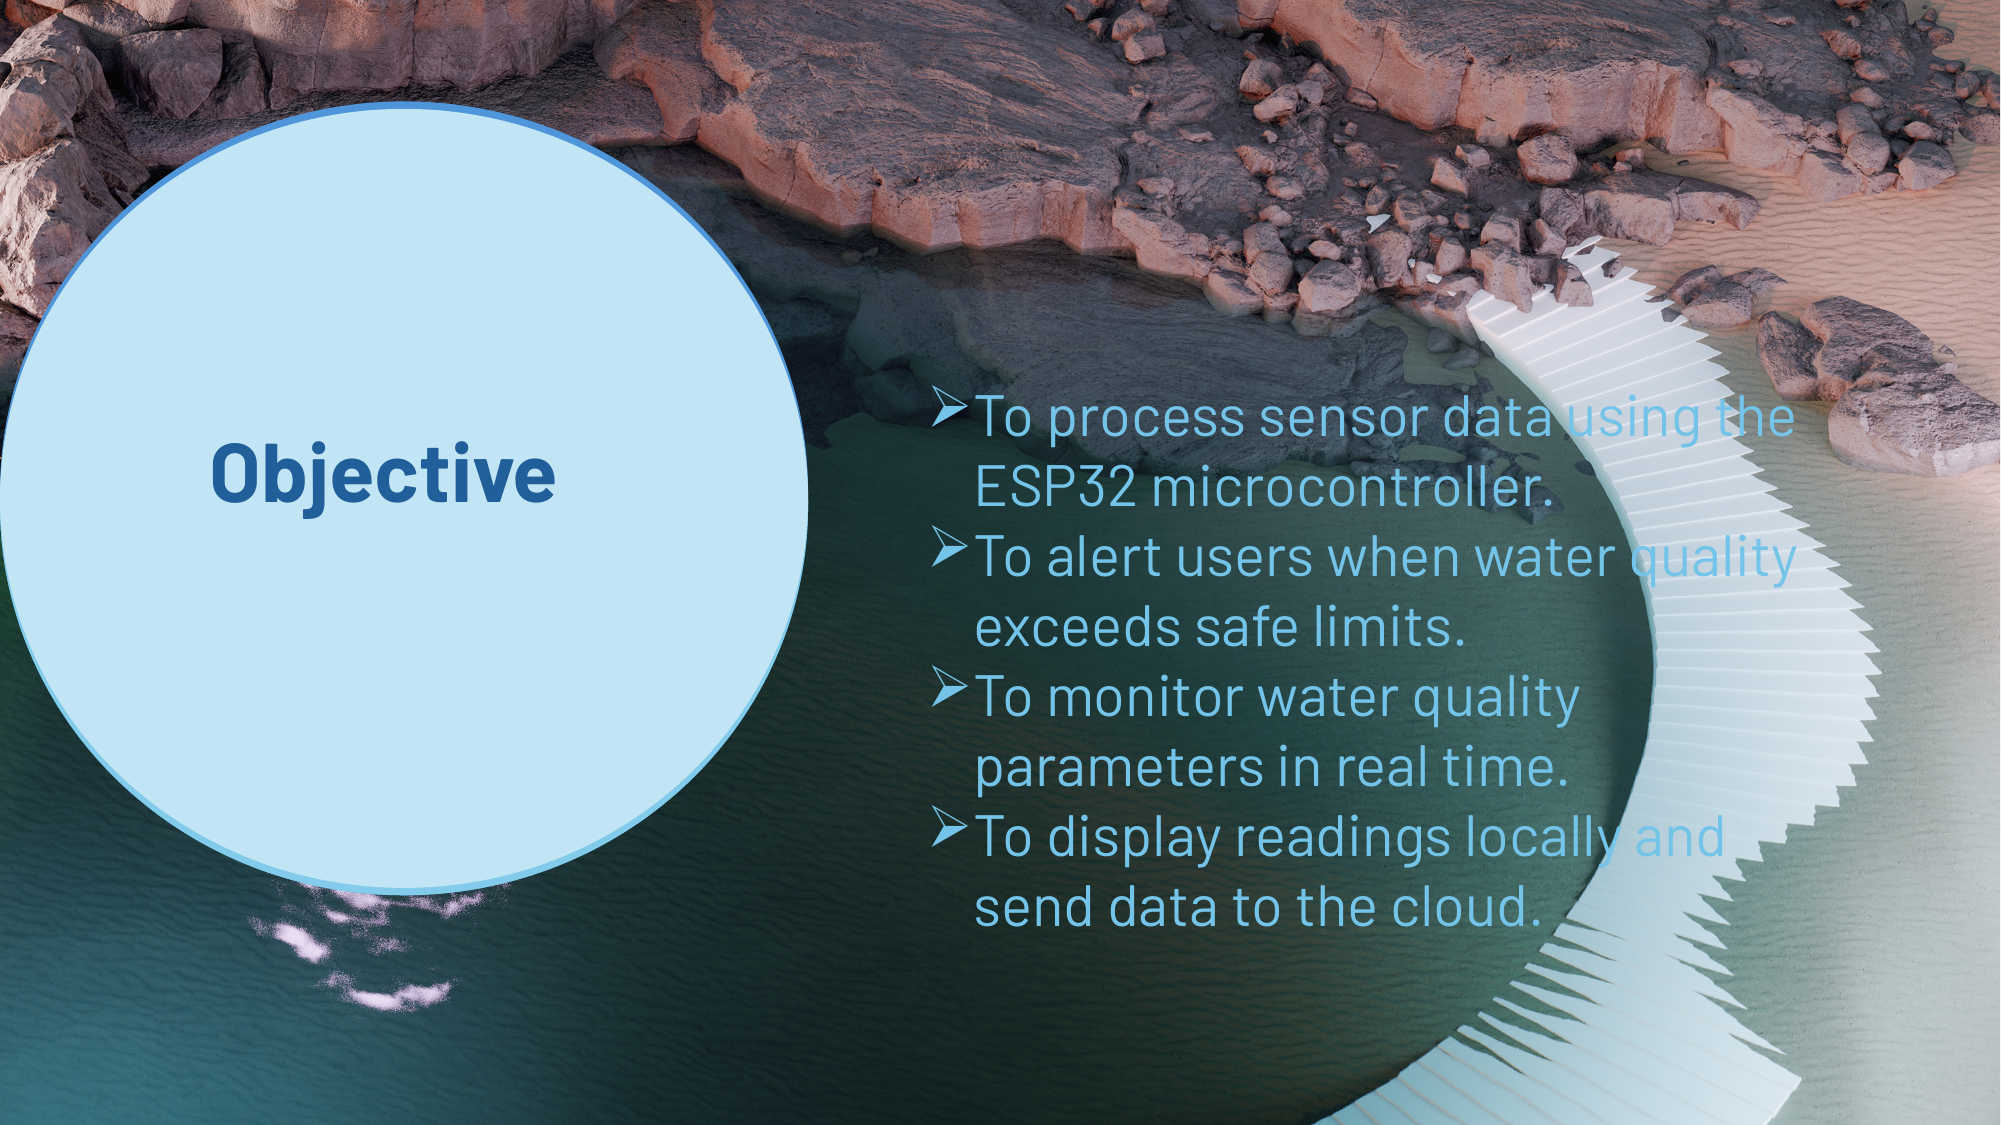

To process sensor data using the ESP32 microcontroller.
To alert users when water quality exceeds safe limits.
To monitor water quality parameters in real time.
To display readings locally and send data to the cloud.
Objective